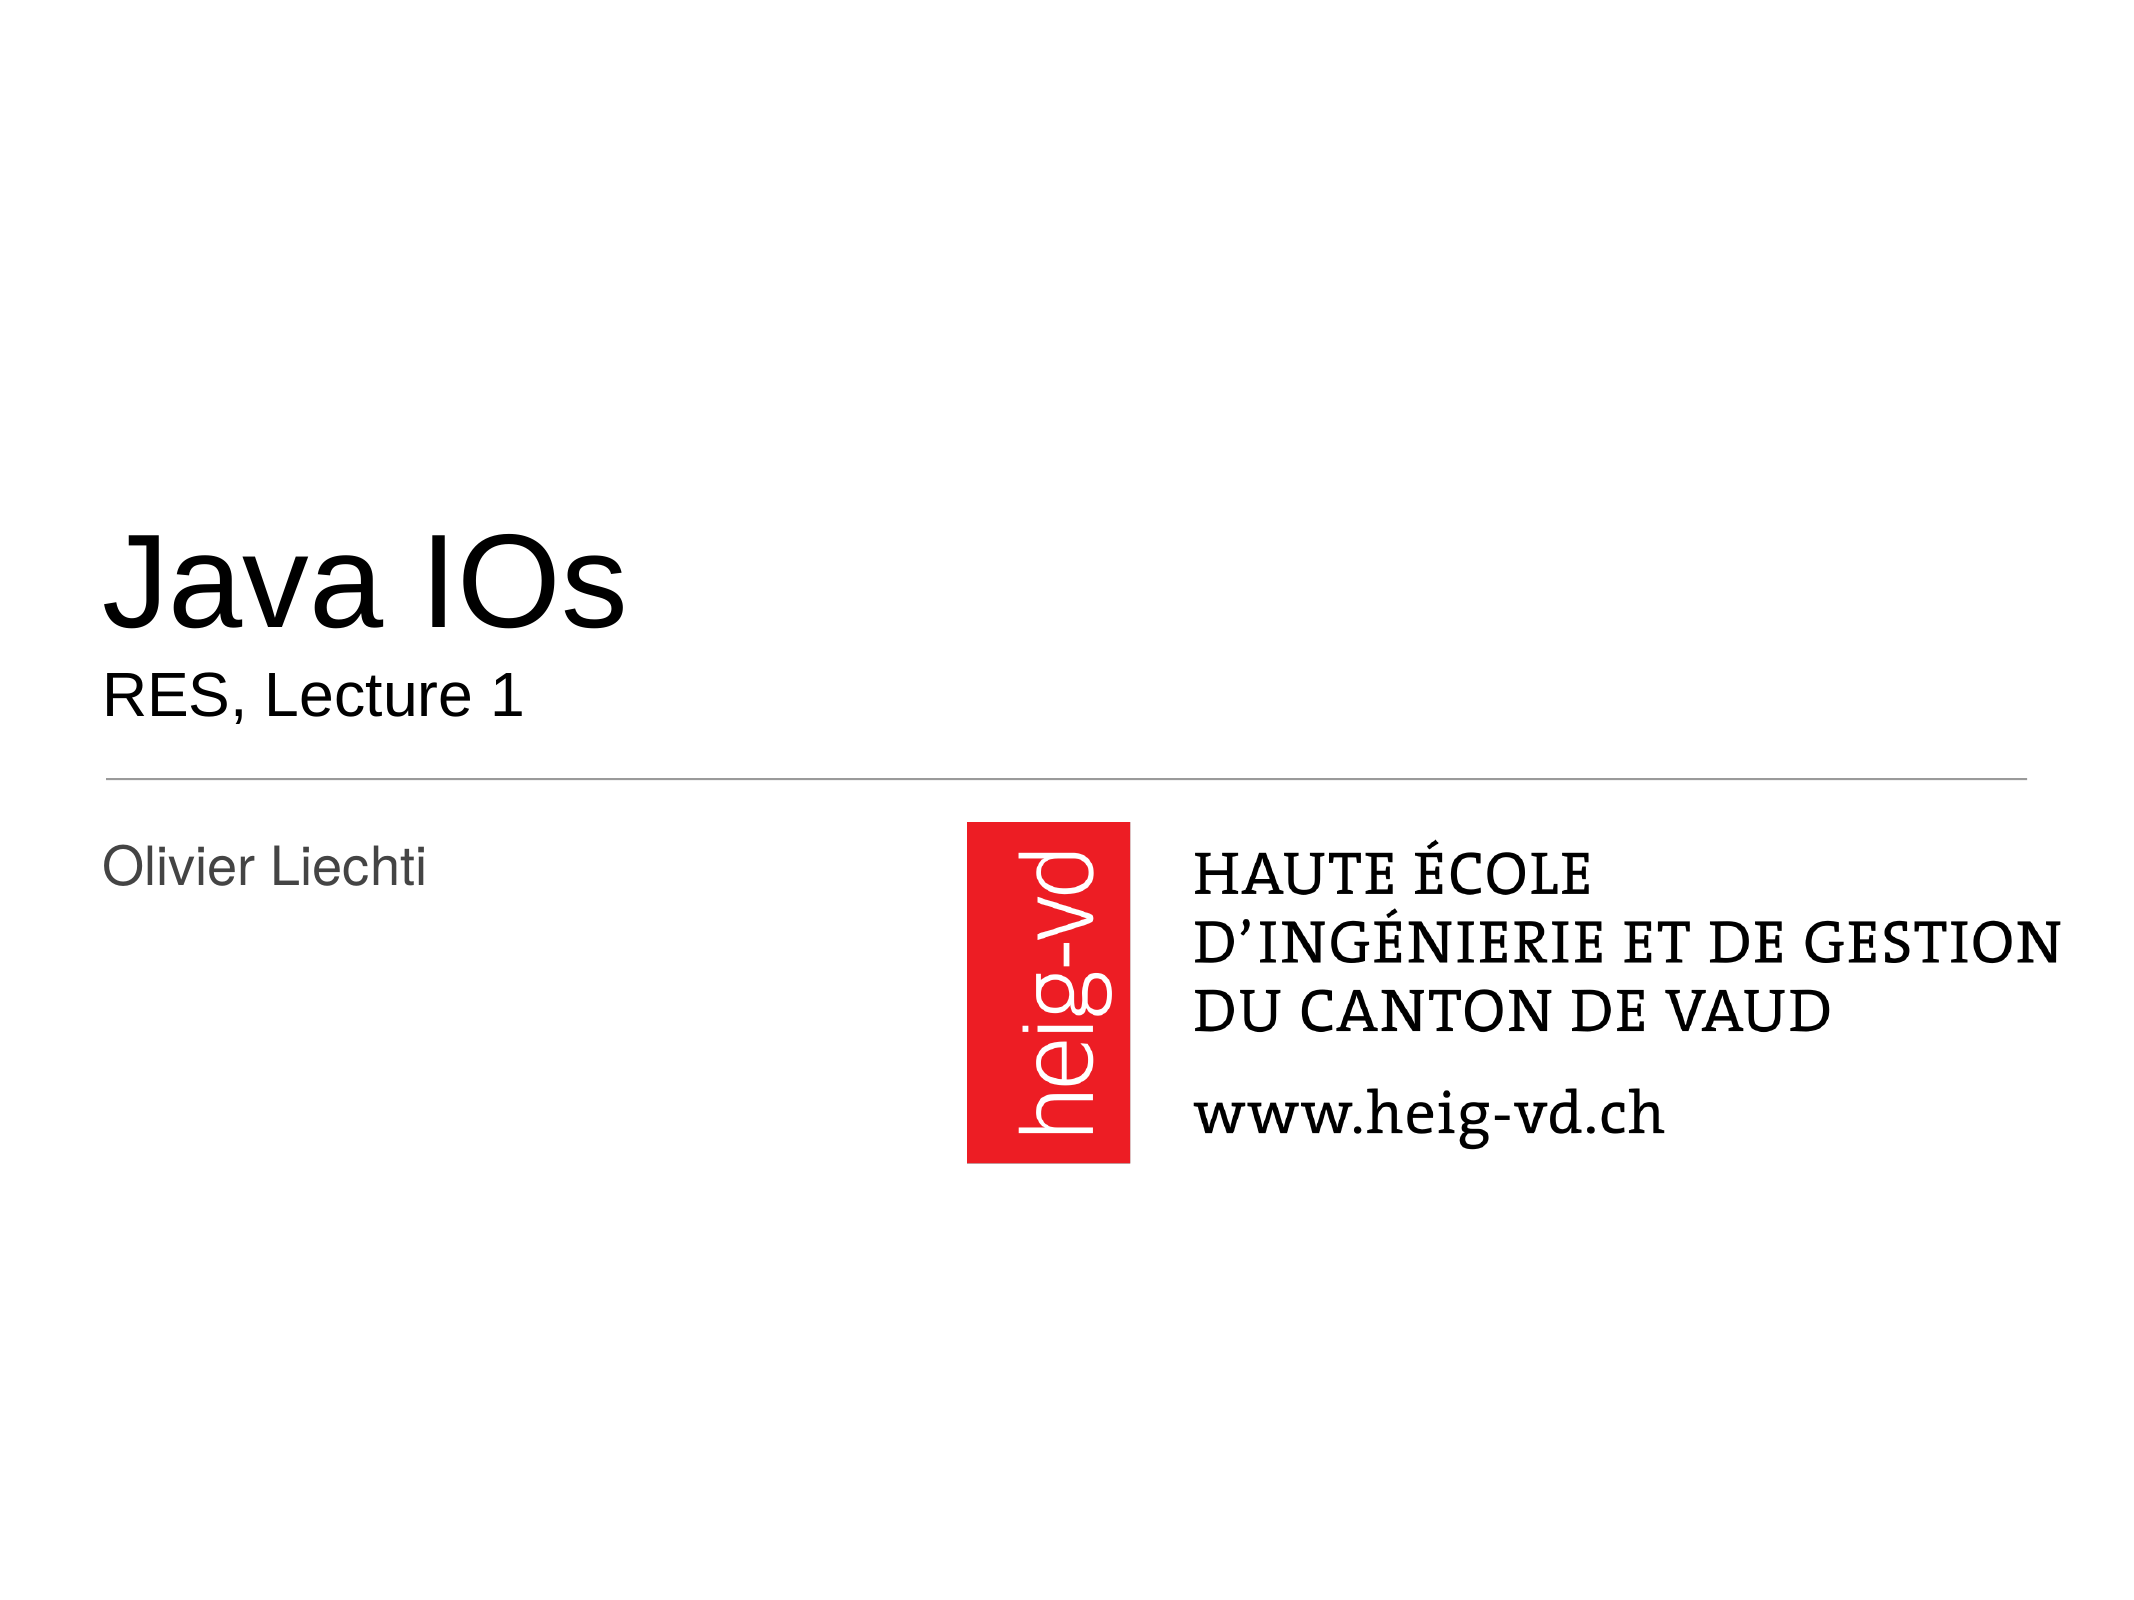

# Java IOs
RES, Lecture 1
Olivier Liechti